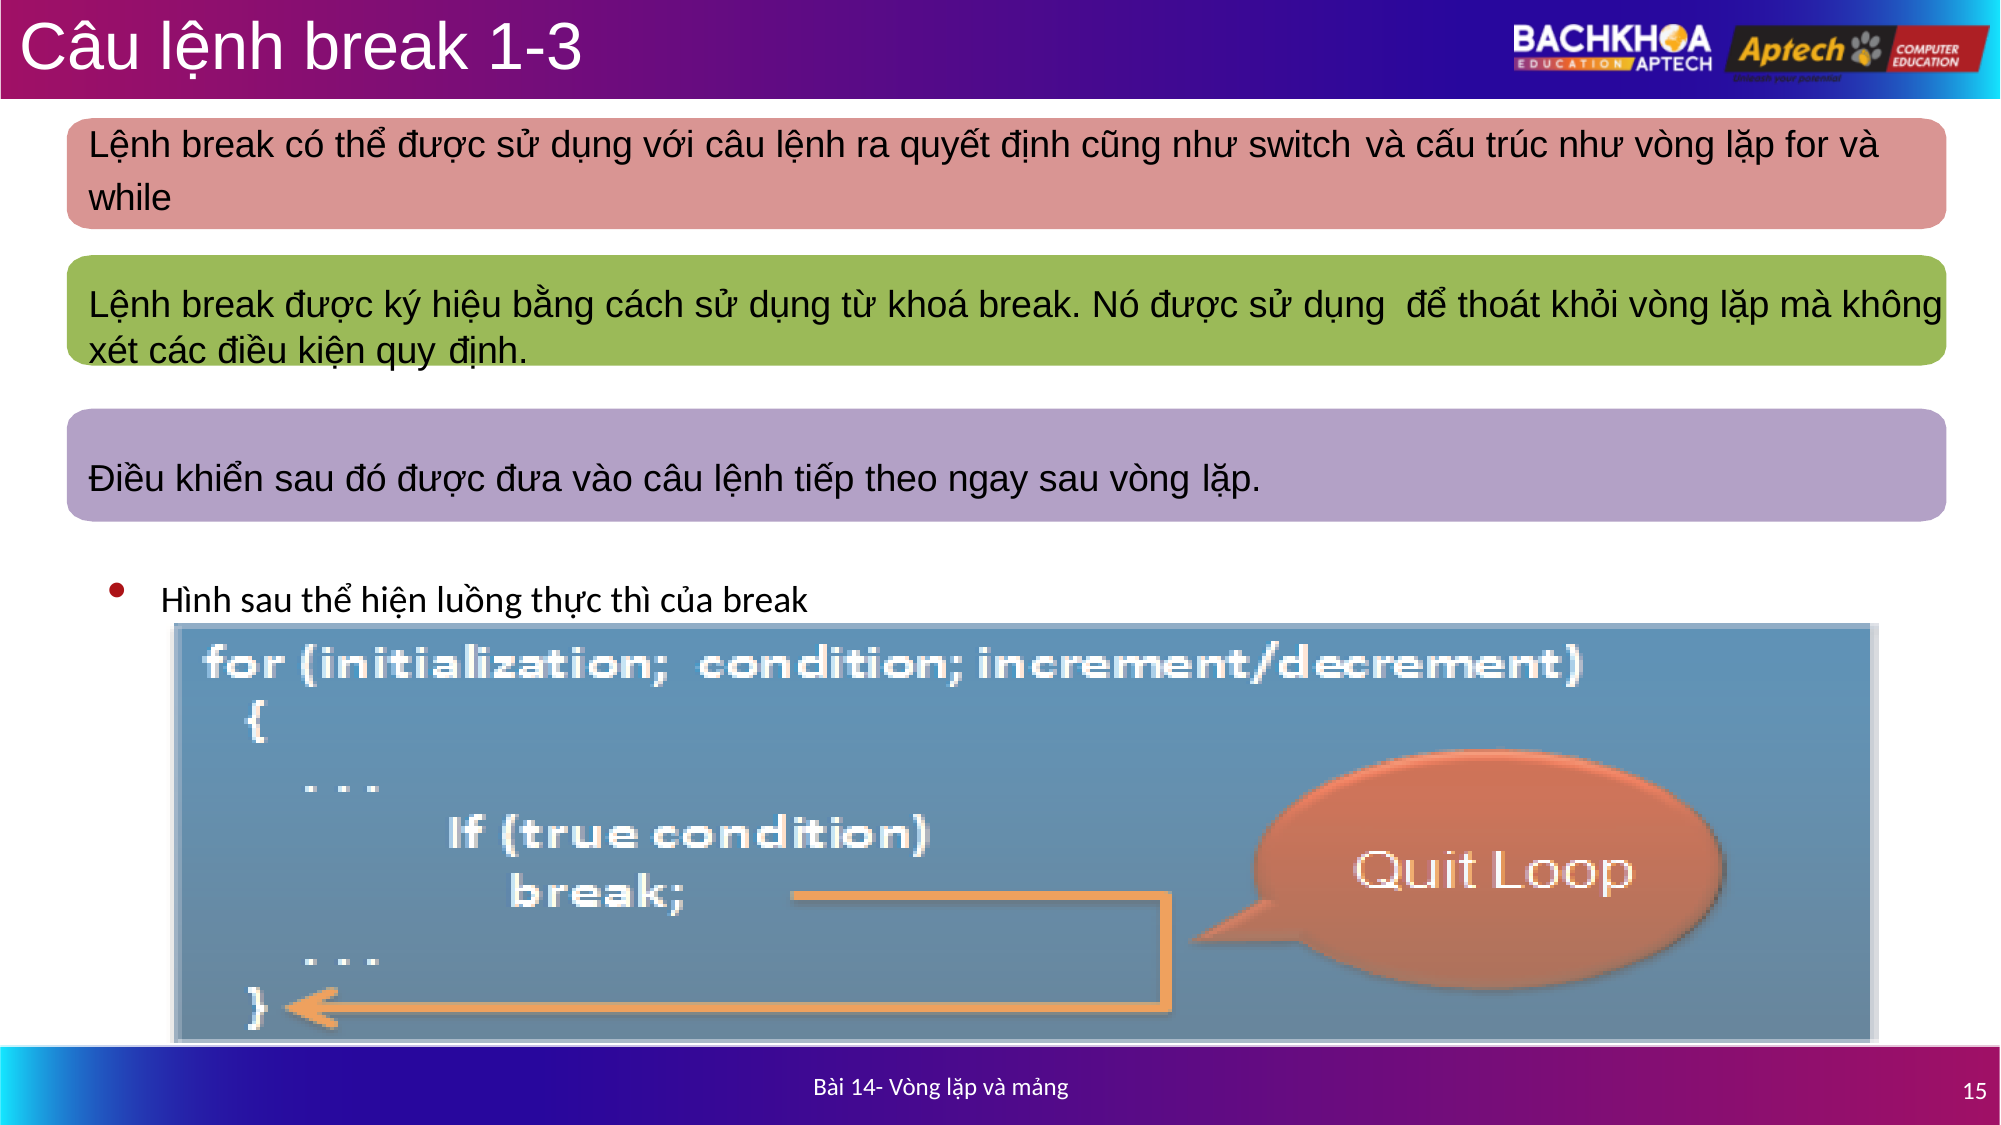

# Câu lệnh break 1-3
Lệnh break có thể được sử dụng với câu lệnh ra quyết định cũng như switch và cấu trúc như vòng lặp for và
while

Lệnh break được ký hiệu bằng cách sử dụng từ khoá break. Nó được sử dụng  để thoát khỏi vòng lặp mà không xét các điều kiện quy định.

Điều khiển sau đó được đưa vào câu lệnh tiếp theo ngay sau vòng lặp.

Hình sau thể hiện luồng thực thì của break

Bài 14- Vòng lặp và mảng
15